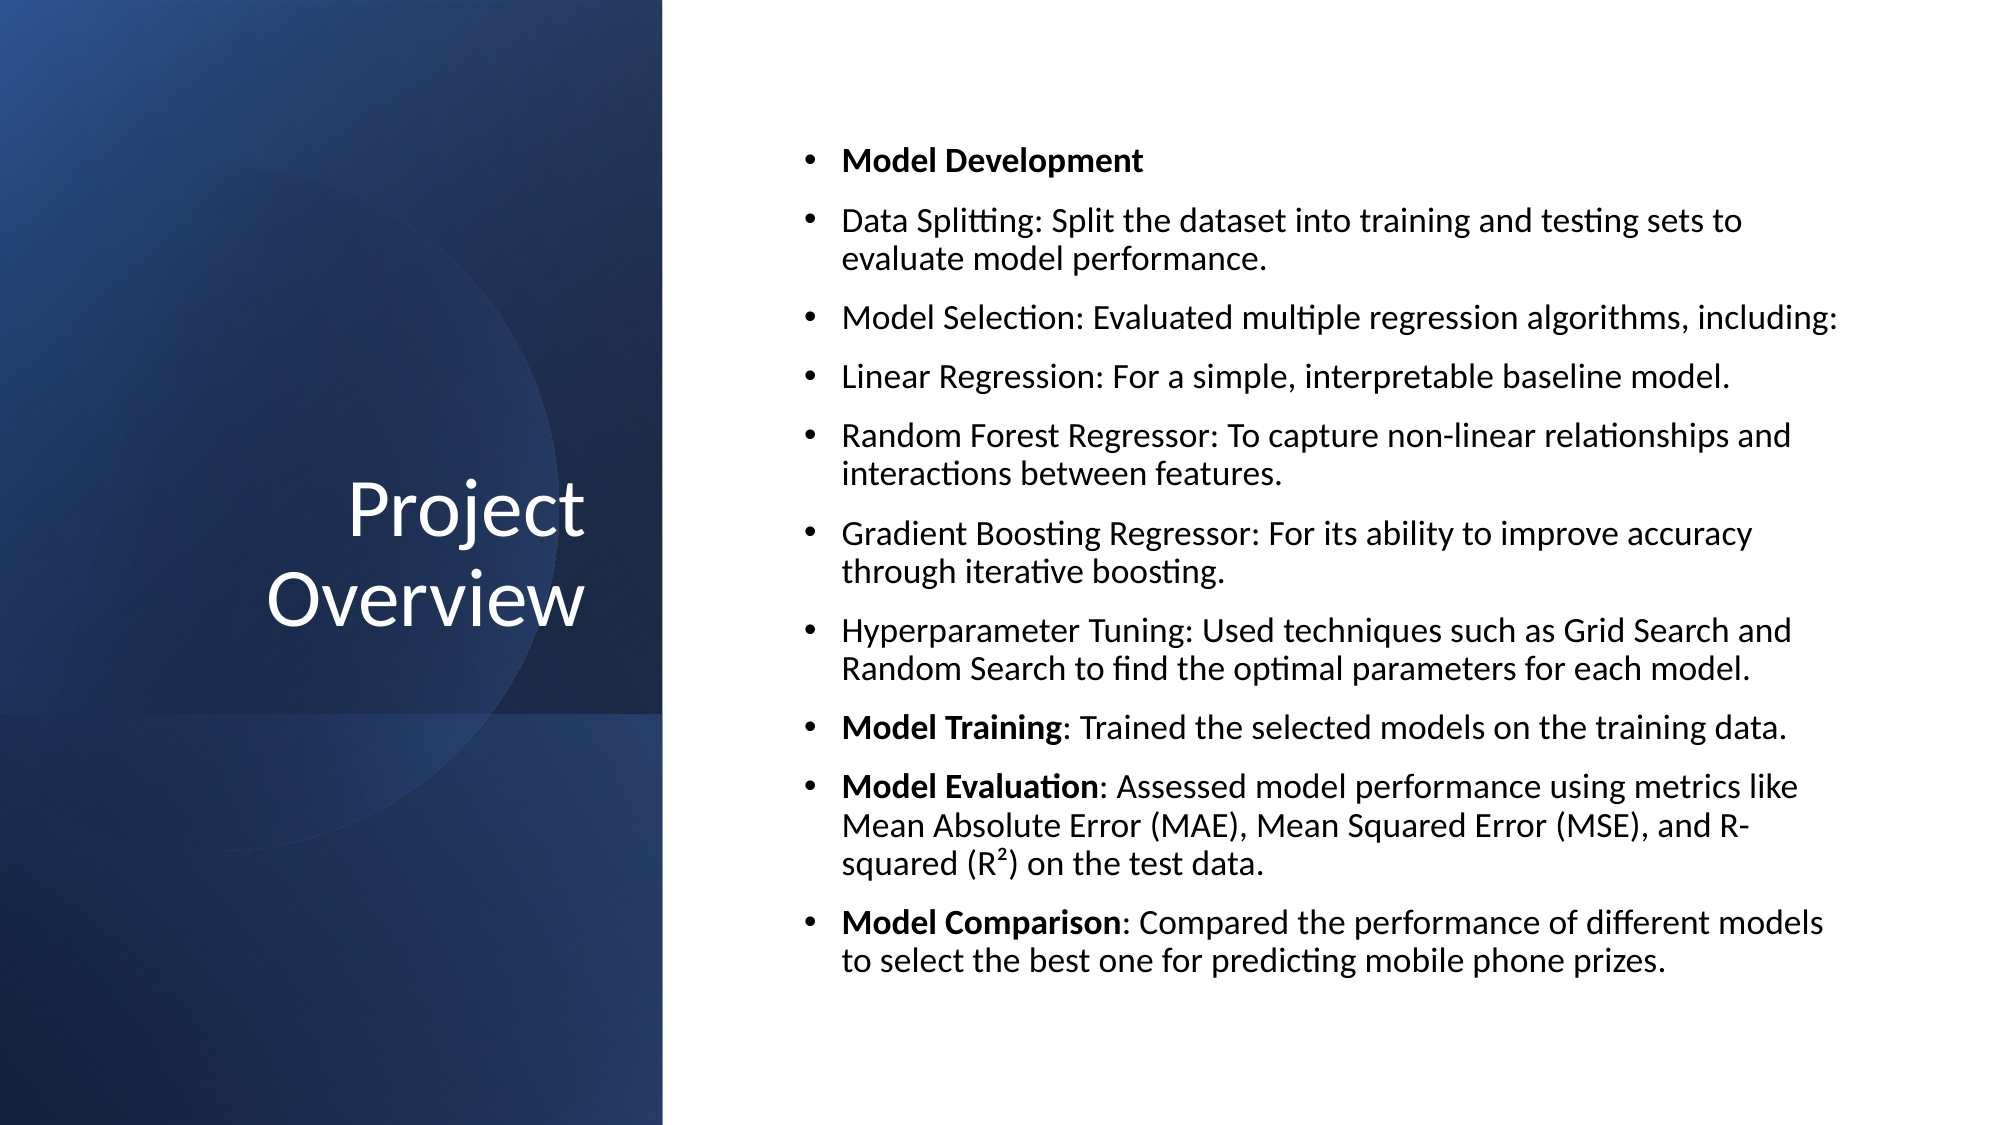

# Project Overview
Model Development
Data Splitting: Split the dataset into training and testing sets to evaluate model performance.
Model Selection: Evaluated multiple regression algorithms, including:
Linear Regression: For a simple, interpretable baseline model.
Random Forest Regressor: To capture non-linear relationships and interactions between features.
Gradient Boosting Regressor: For its ability to improve accuracy through iterative boosting.
Hyperparameter Tuning: Used techniques such as Grid Search and Random Search to find the optimal parameters for each model.
Model Training: Trained the selected models on the training data.
Model Evaluation: Assessed model performance using metrics like Mean Absolute Error (MAE), Mean Squared Error (MSE), and R-squared (R²) on the test data.
Model Comparison: Compared the performance of different models to select the best one for predicting mobile phone prizes.